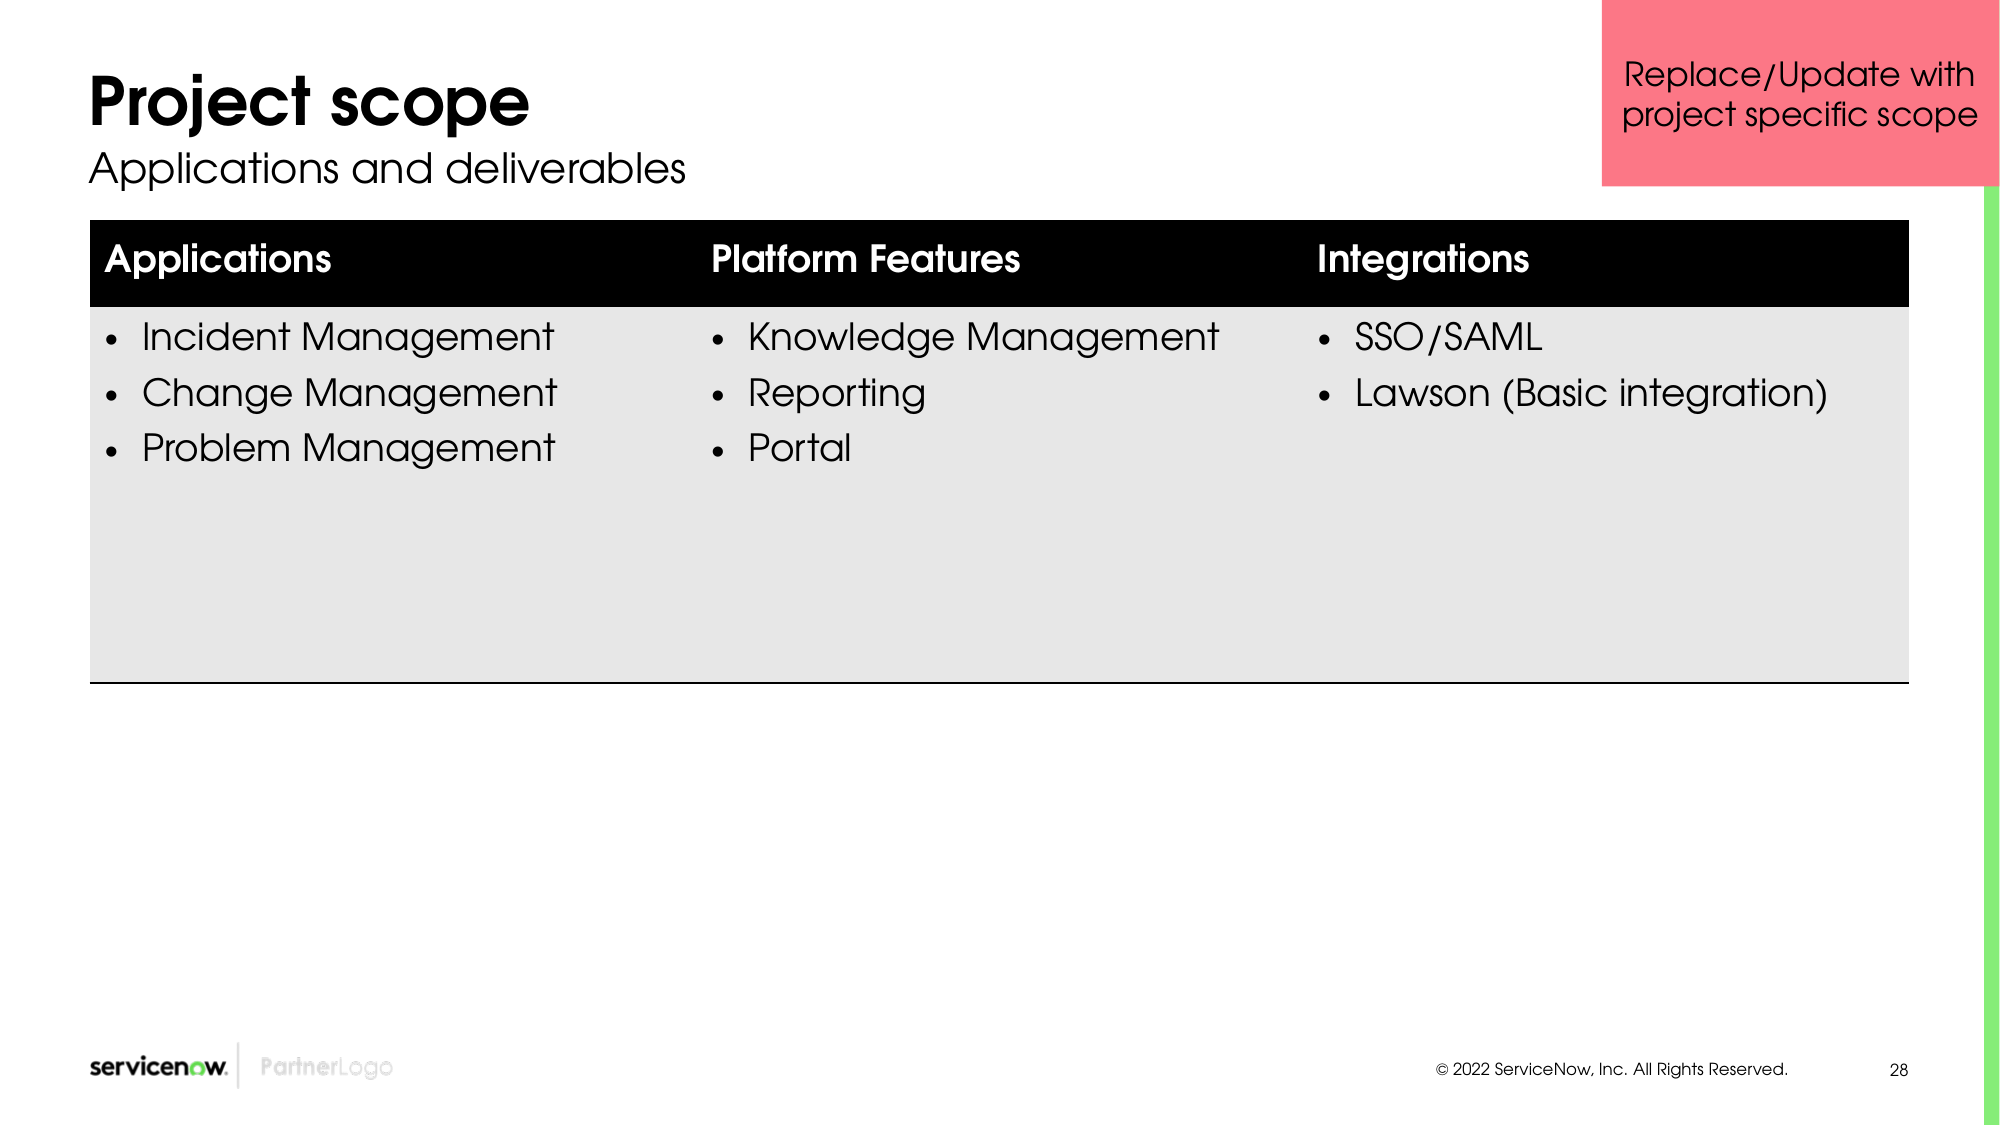

Replace/Update with project specific scope
# Project scope
Applications and deliverables
| Applications | Platform Features | Integrations |
| --- | --- | --- |
| Incident Management Change Management Problem Management | Knowledge Management Reporting Portal | SSO/SAML Lawson (Basic integration) |